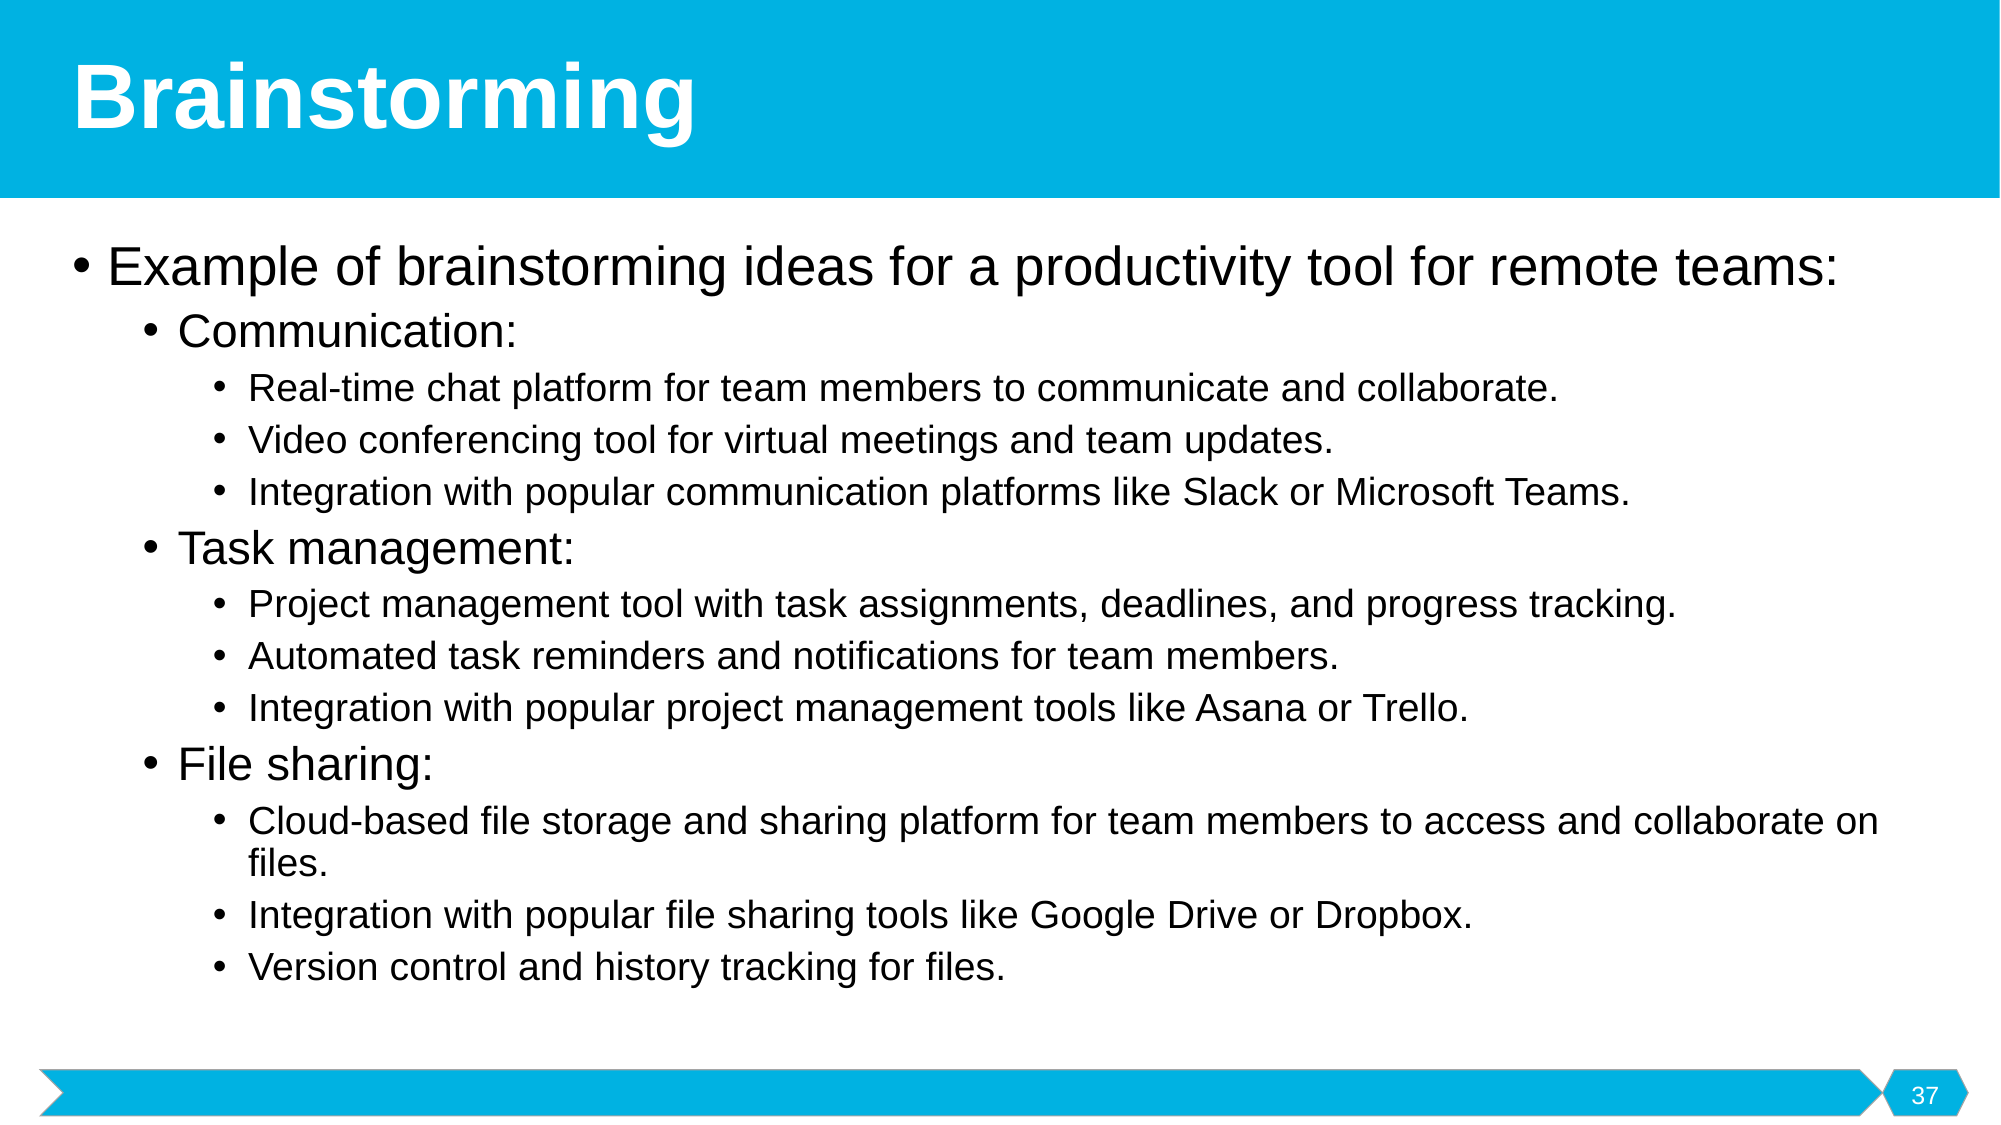

# Brainstorming
Example of brainstorming ideas for a productivity tool for remote teams:
Communication:
Real-time chat platform for team members to communicate and collaborate.
Video conferencing tool for virtual meetings and team updates.
Integration with popular communication platforms like Slack or Microsoft Teams.
Task management:
Project management tool with task assignments, deadlines, and progress tracking.
Automated task reminders and notifications for team members.
Integration with popular project management tools like Asana or Trello.
File sharing:
Cloud-based file storage and sharing platform for team members to access and collaborate on files.
Integration with popular file sharing tools like Google Drive or Dropbox.
Version control and history tracking for files.
37